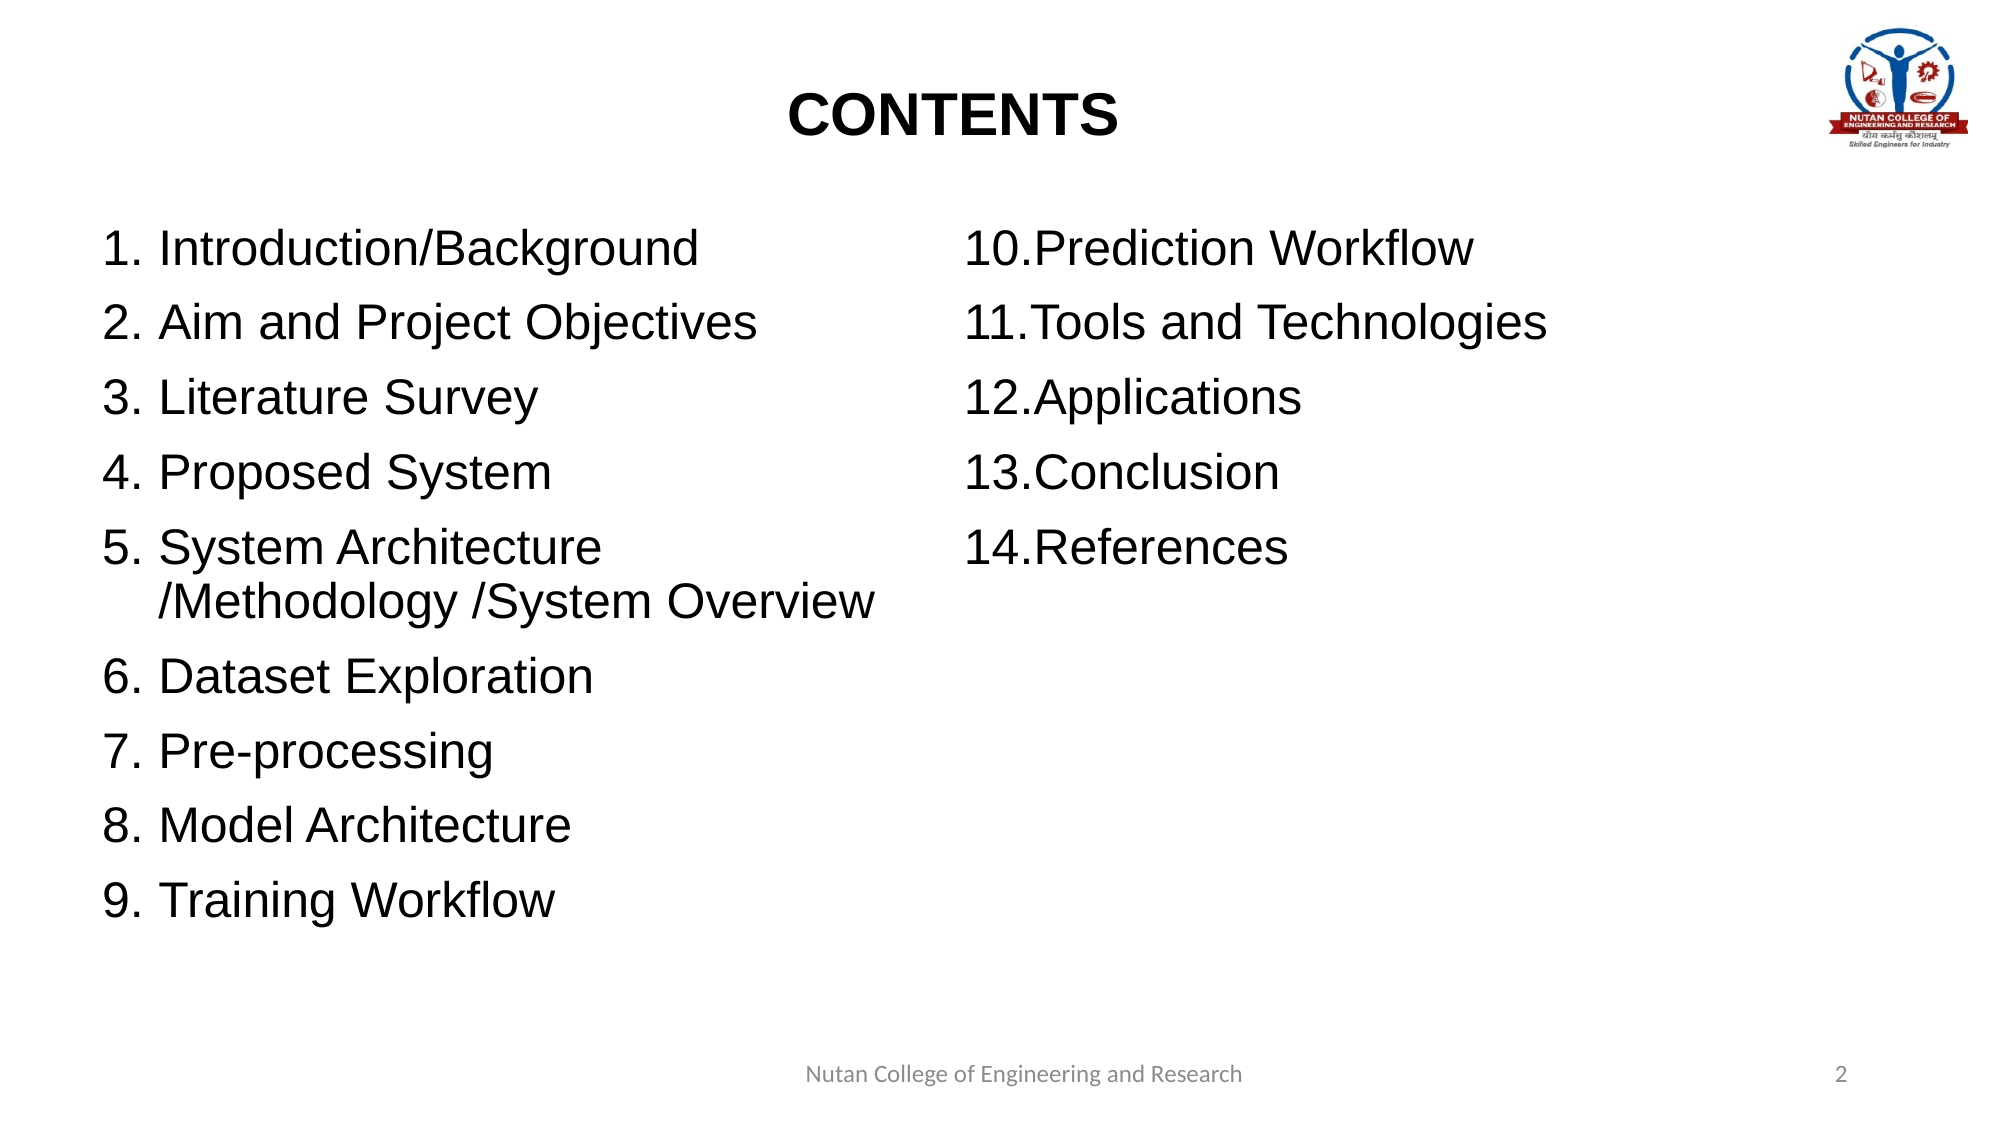

# CONTENTS

Introduction/Background
Aim and Project Objectives
Literature Survey
Proposed System
System Architecture /Methodology /System Overview
Dataset Exploration
Pre-processing
Model Architecture
Training Workflow
Prediction Workflow
Tools and Technologies
Applications
Conclusion
References

Nutan College of Engineering and Research
2